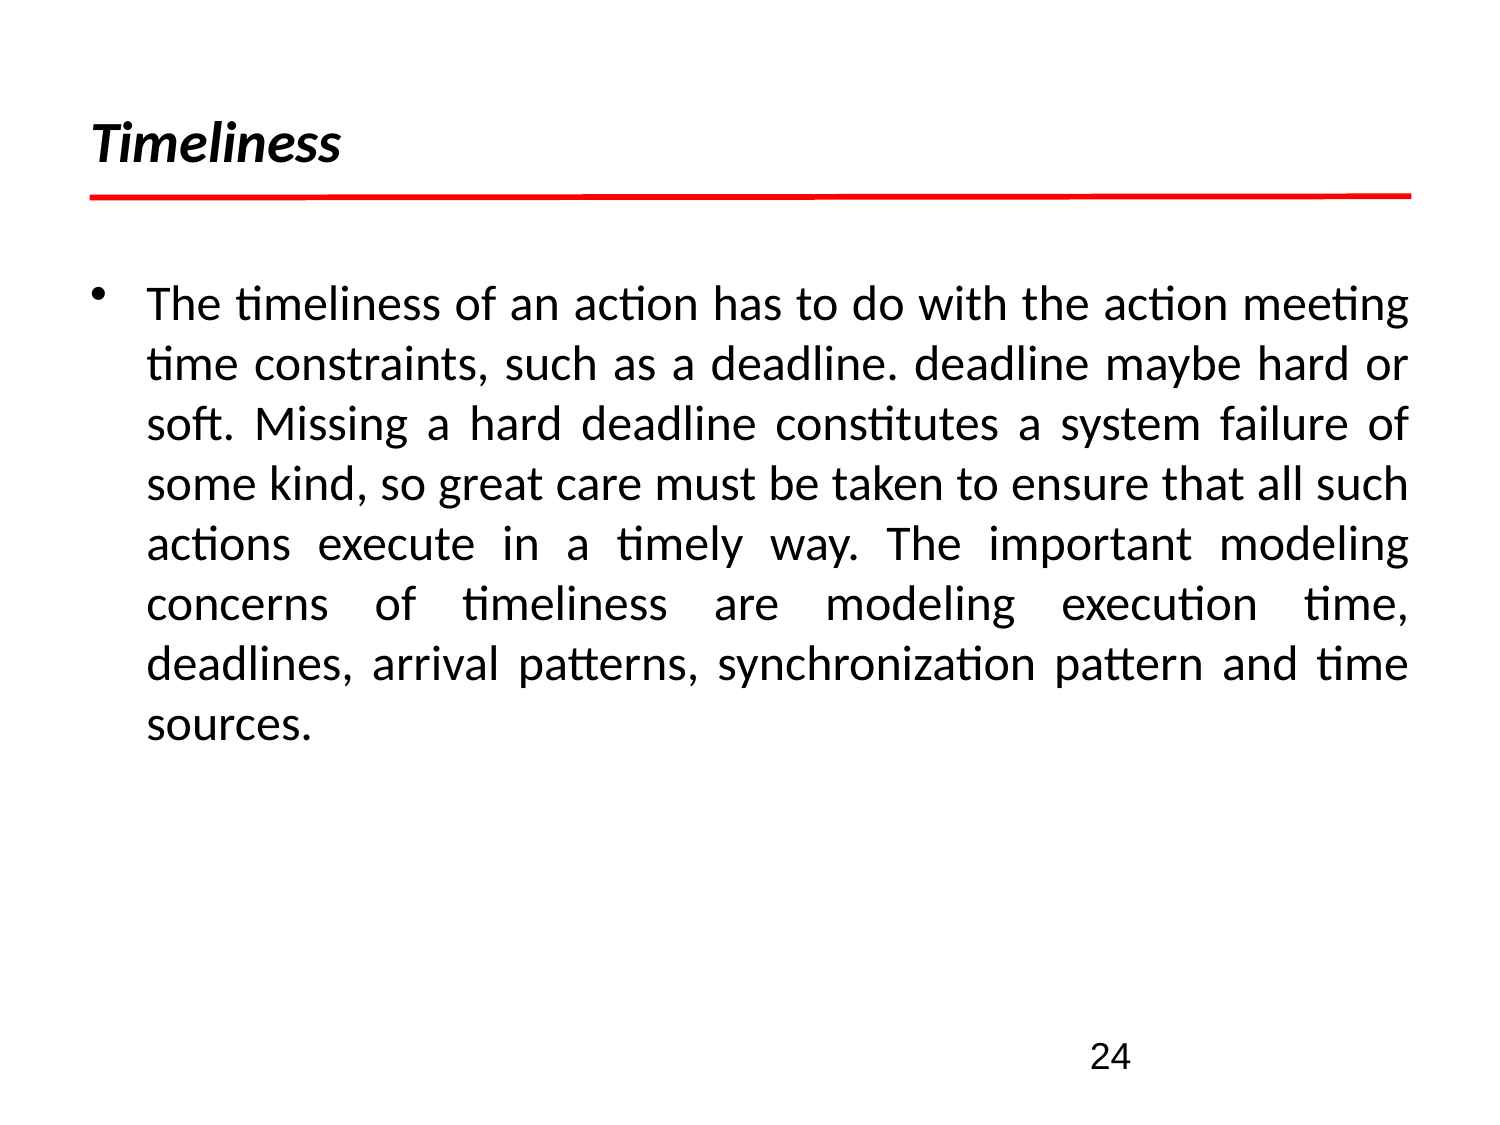

# Timeliness
The timeliness of an action has to do with the action meeting time constraints, such as a deadline. deadline maybe hard or soft. Missing a hard deadline constitutes a system failure of some kind, so great care must be taken to ensure that all such actions execute in a timely way. The important modeling concerns of timeliness are modeling execution time, deadlines, arrival patterns, synchronization pattern and time sources.
24